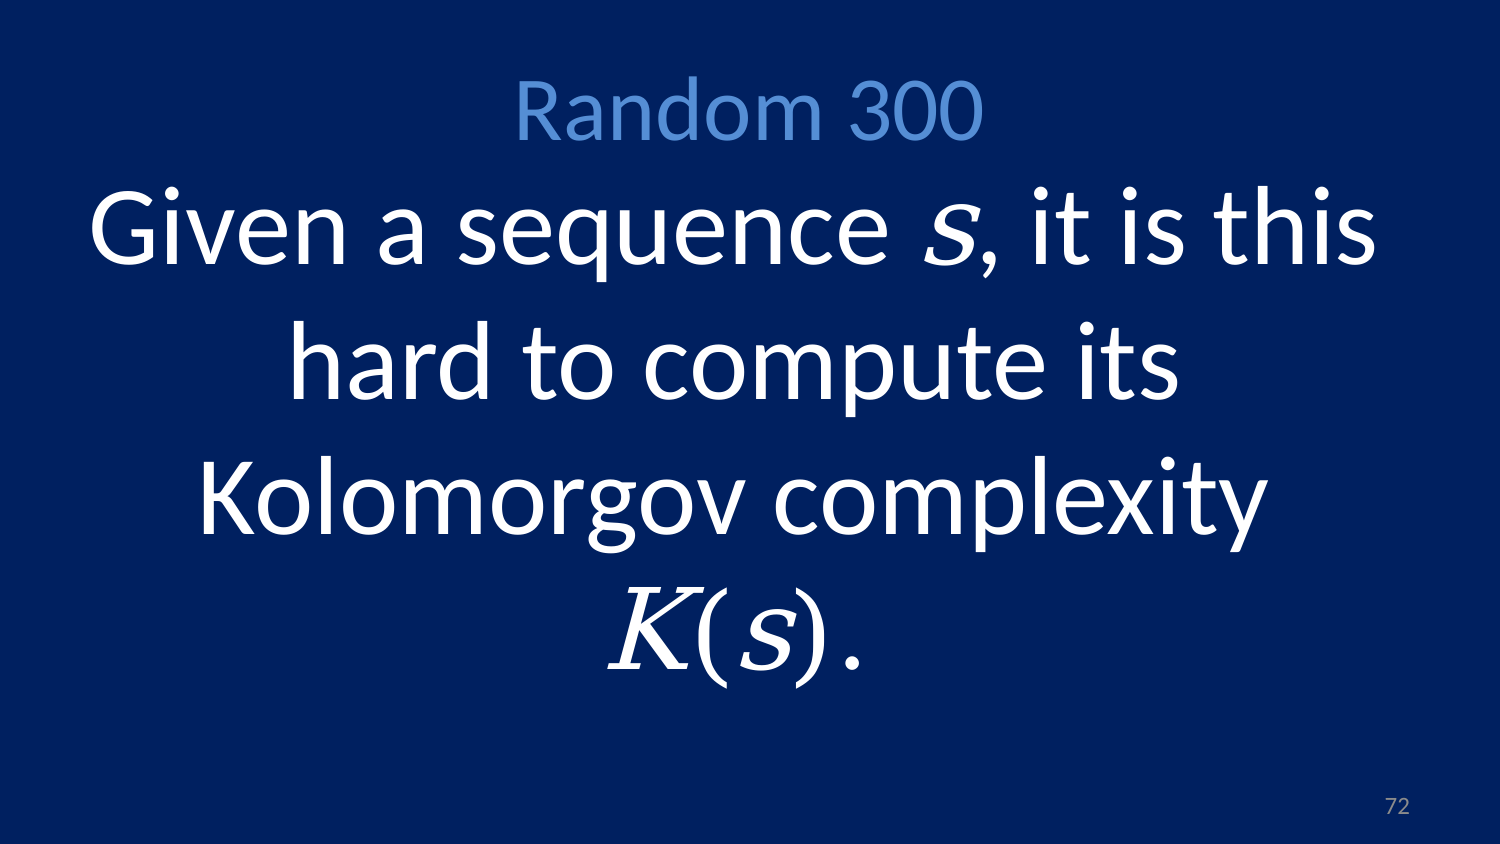

# Random 300
Given a sequence s, it is this hard to compute its Kolomorgov complexity K(s).
72